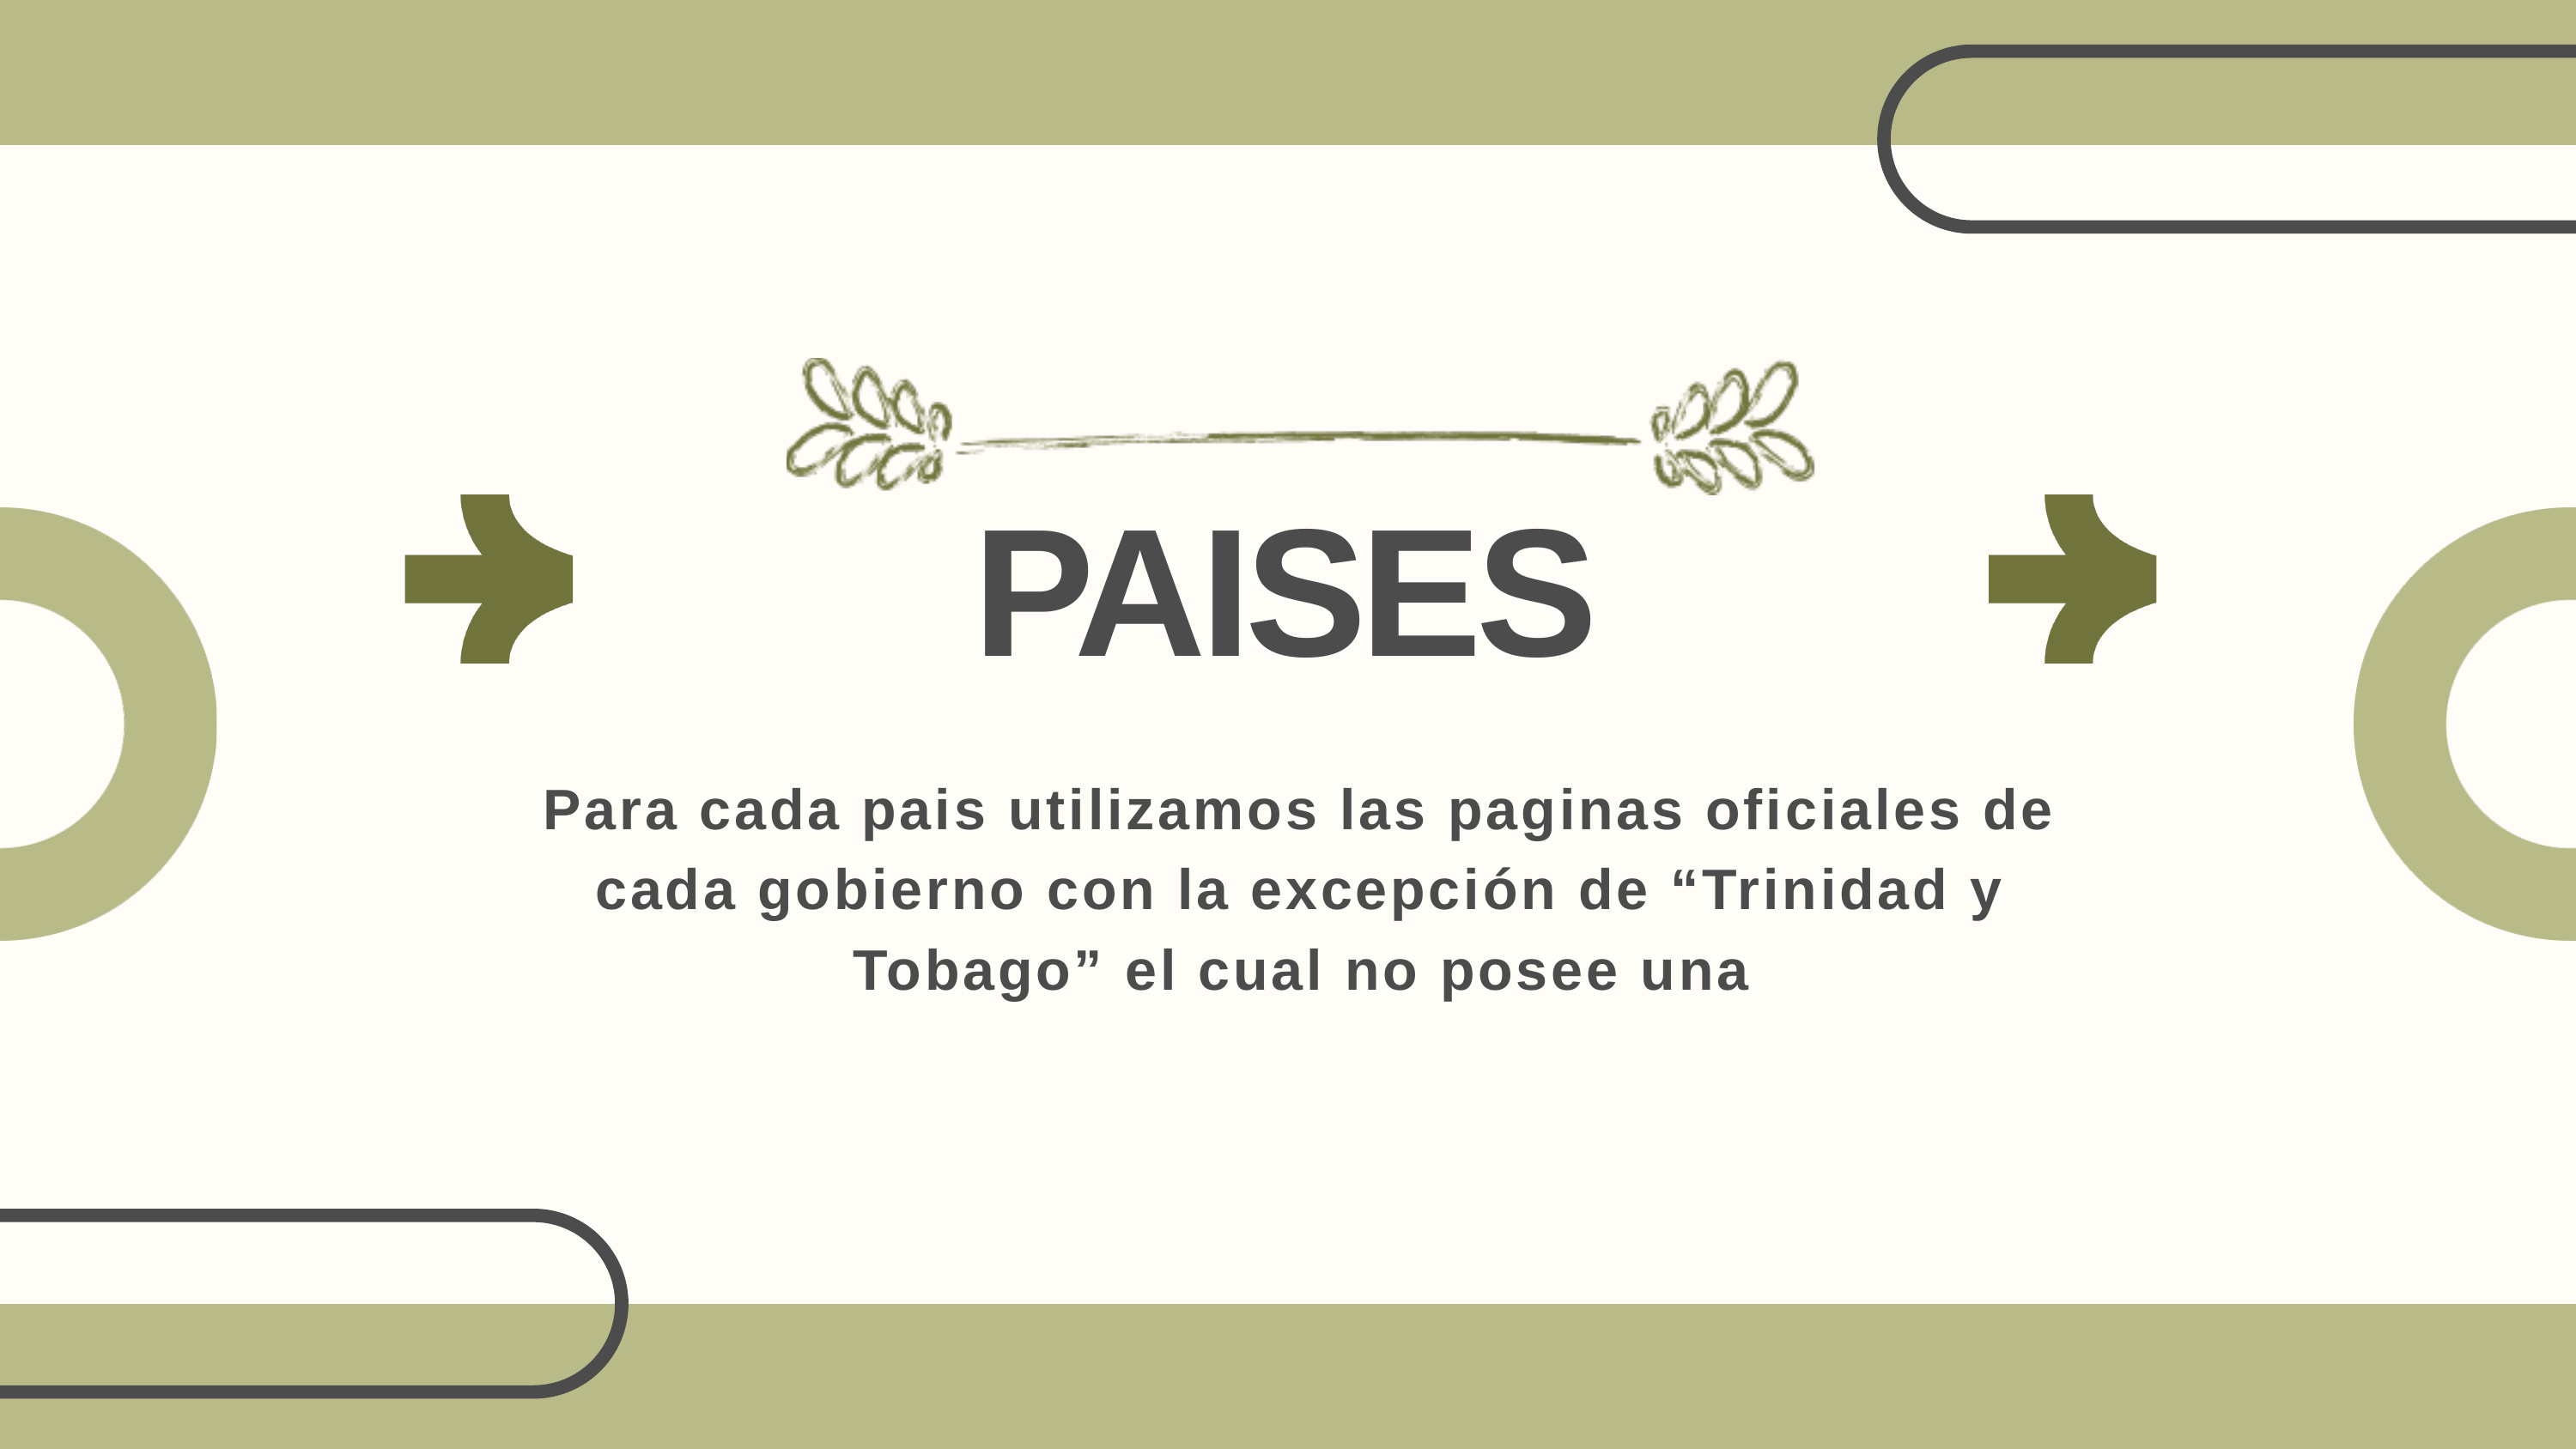

PAISES

Para cada pais utilizamos las paginas oficiales de cada gobierno con la excepción de “Trinidad y Tobago” el cual no posee una